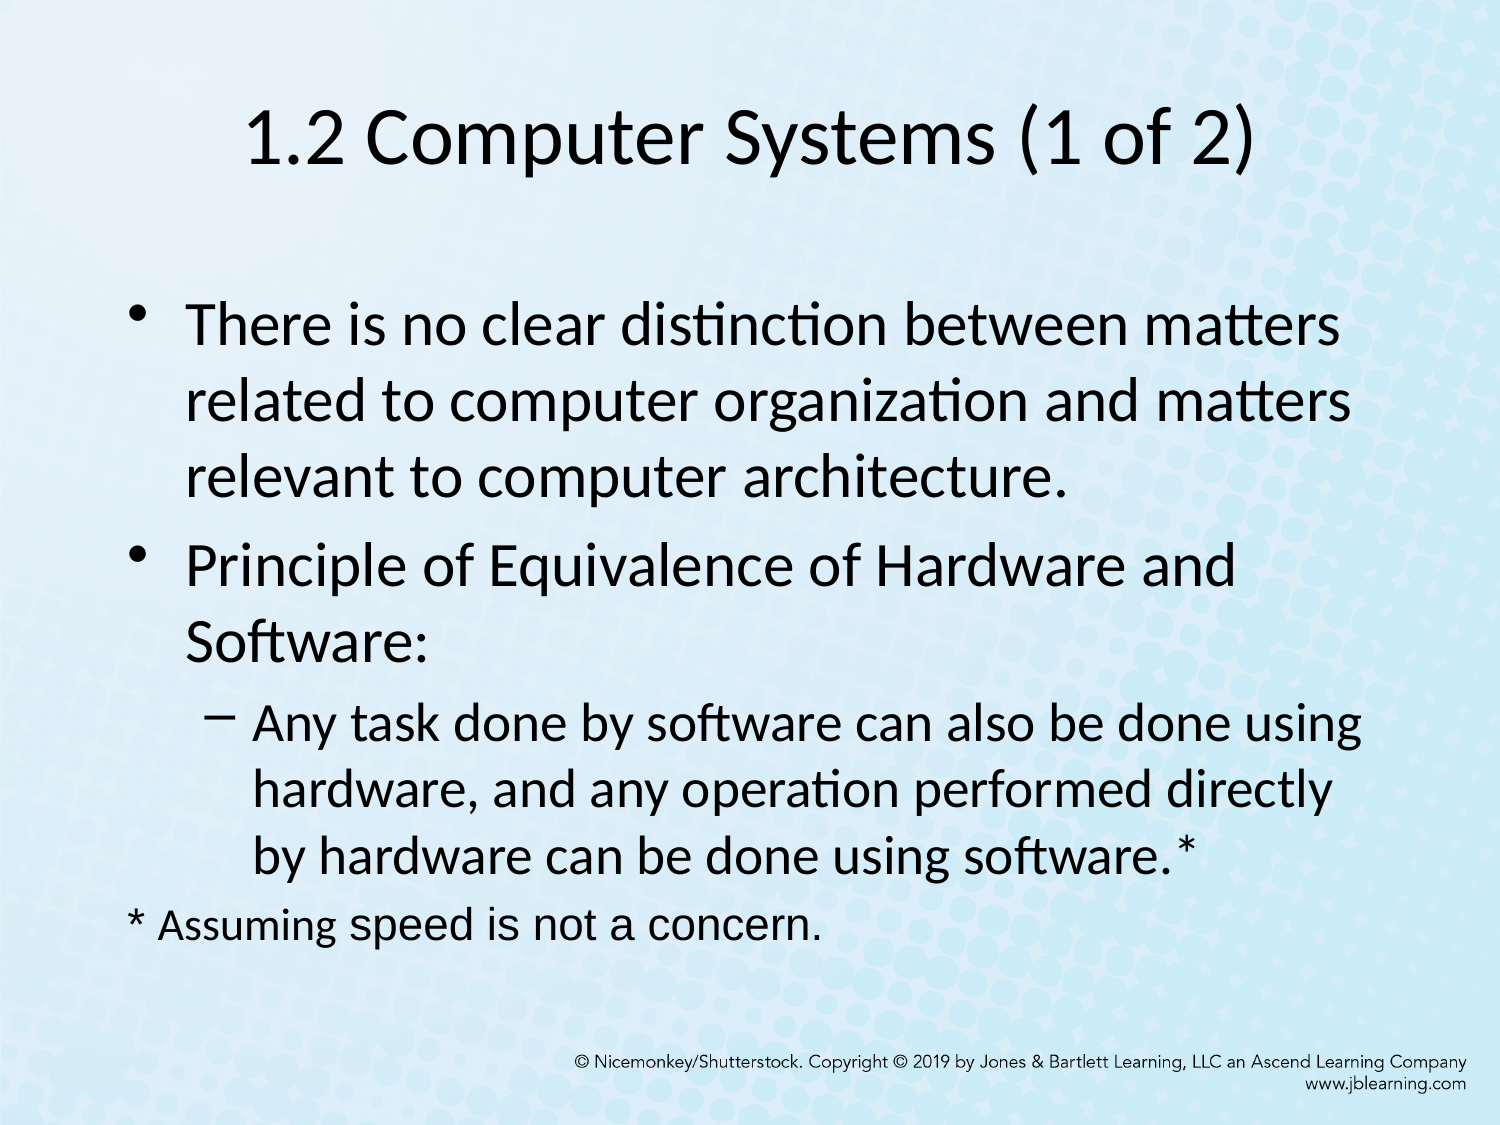

# 1.2 Computer Systems (1 of 2)
There is no clear distinction between matters related to computer organization and matters relevant to computer architecture.
Principle of Equivalence of Hardware and Software:
Any task done by software can also be done using hardware, and any operation performed directly by hardware can be done using software.*
* Assuming speed is not a concern.